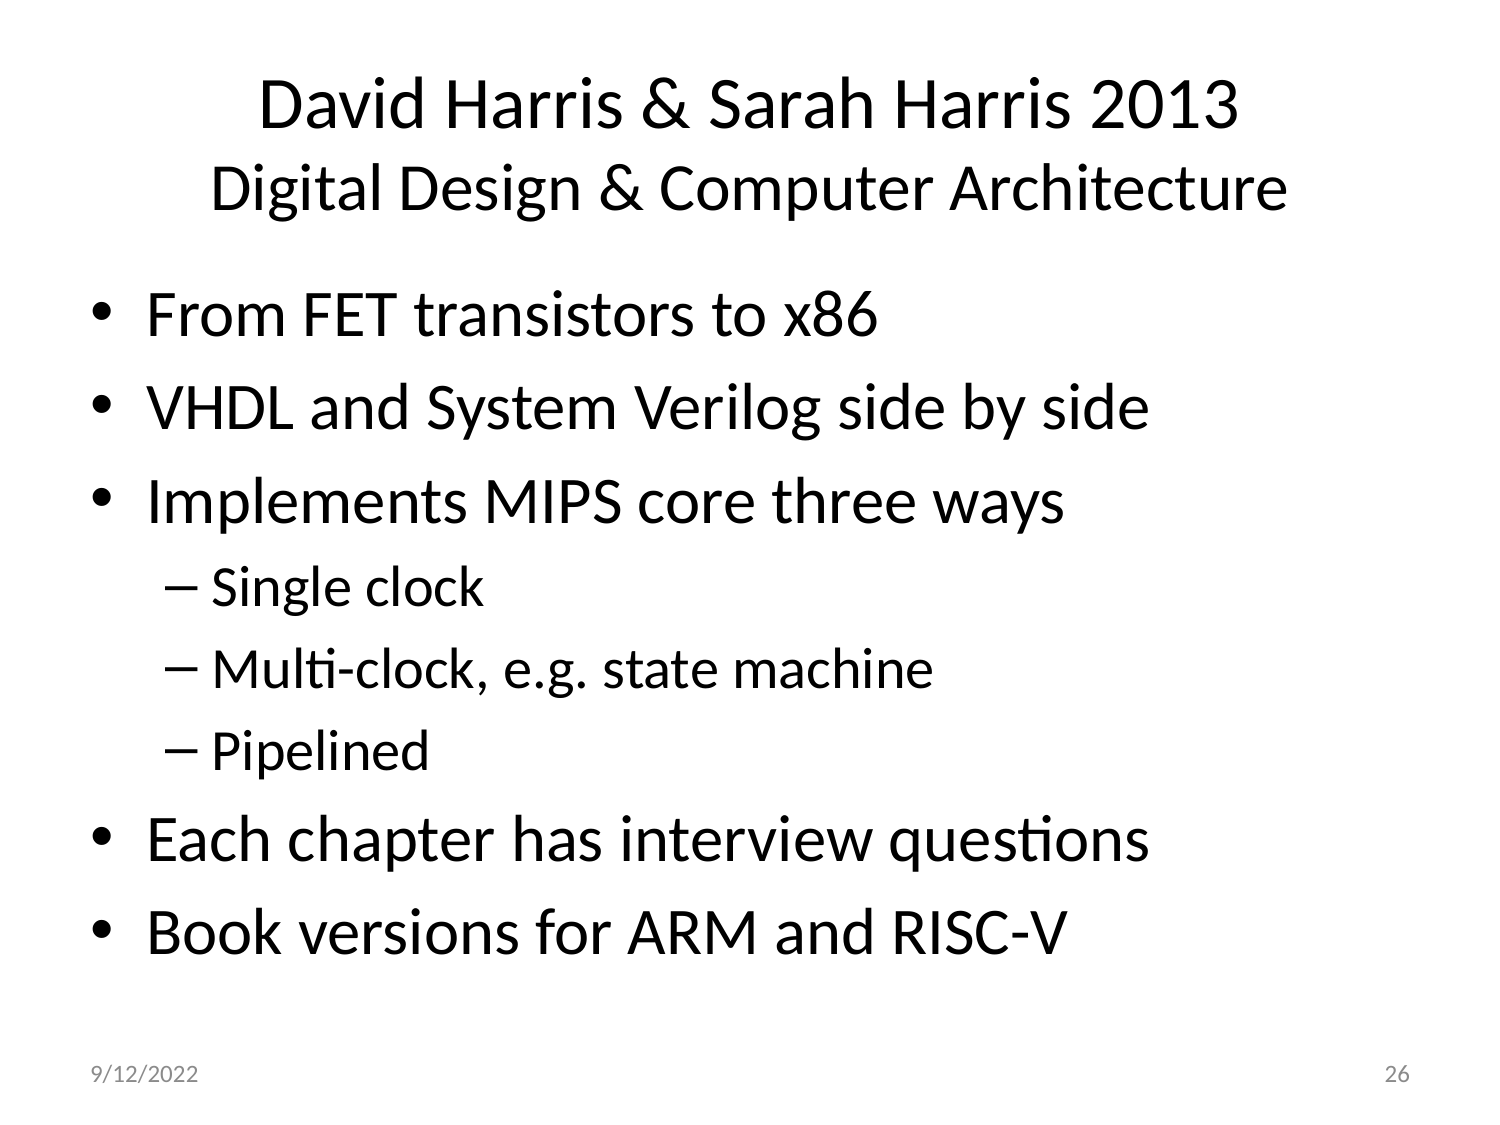

# David Harris & Sarah Harris 2013 Digital Design & Computer Architecture
From FET transistors to x86
VHDL and System Verilog side by side
Implements MIPS core three ways
Single clock
Multi-clock, e.g. state machine
Pipelined
Each chapter has interview questions
Book versions for ARM and RISC-V
9/12/2022
26